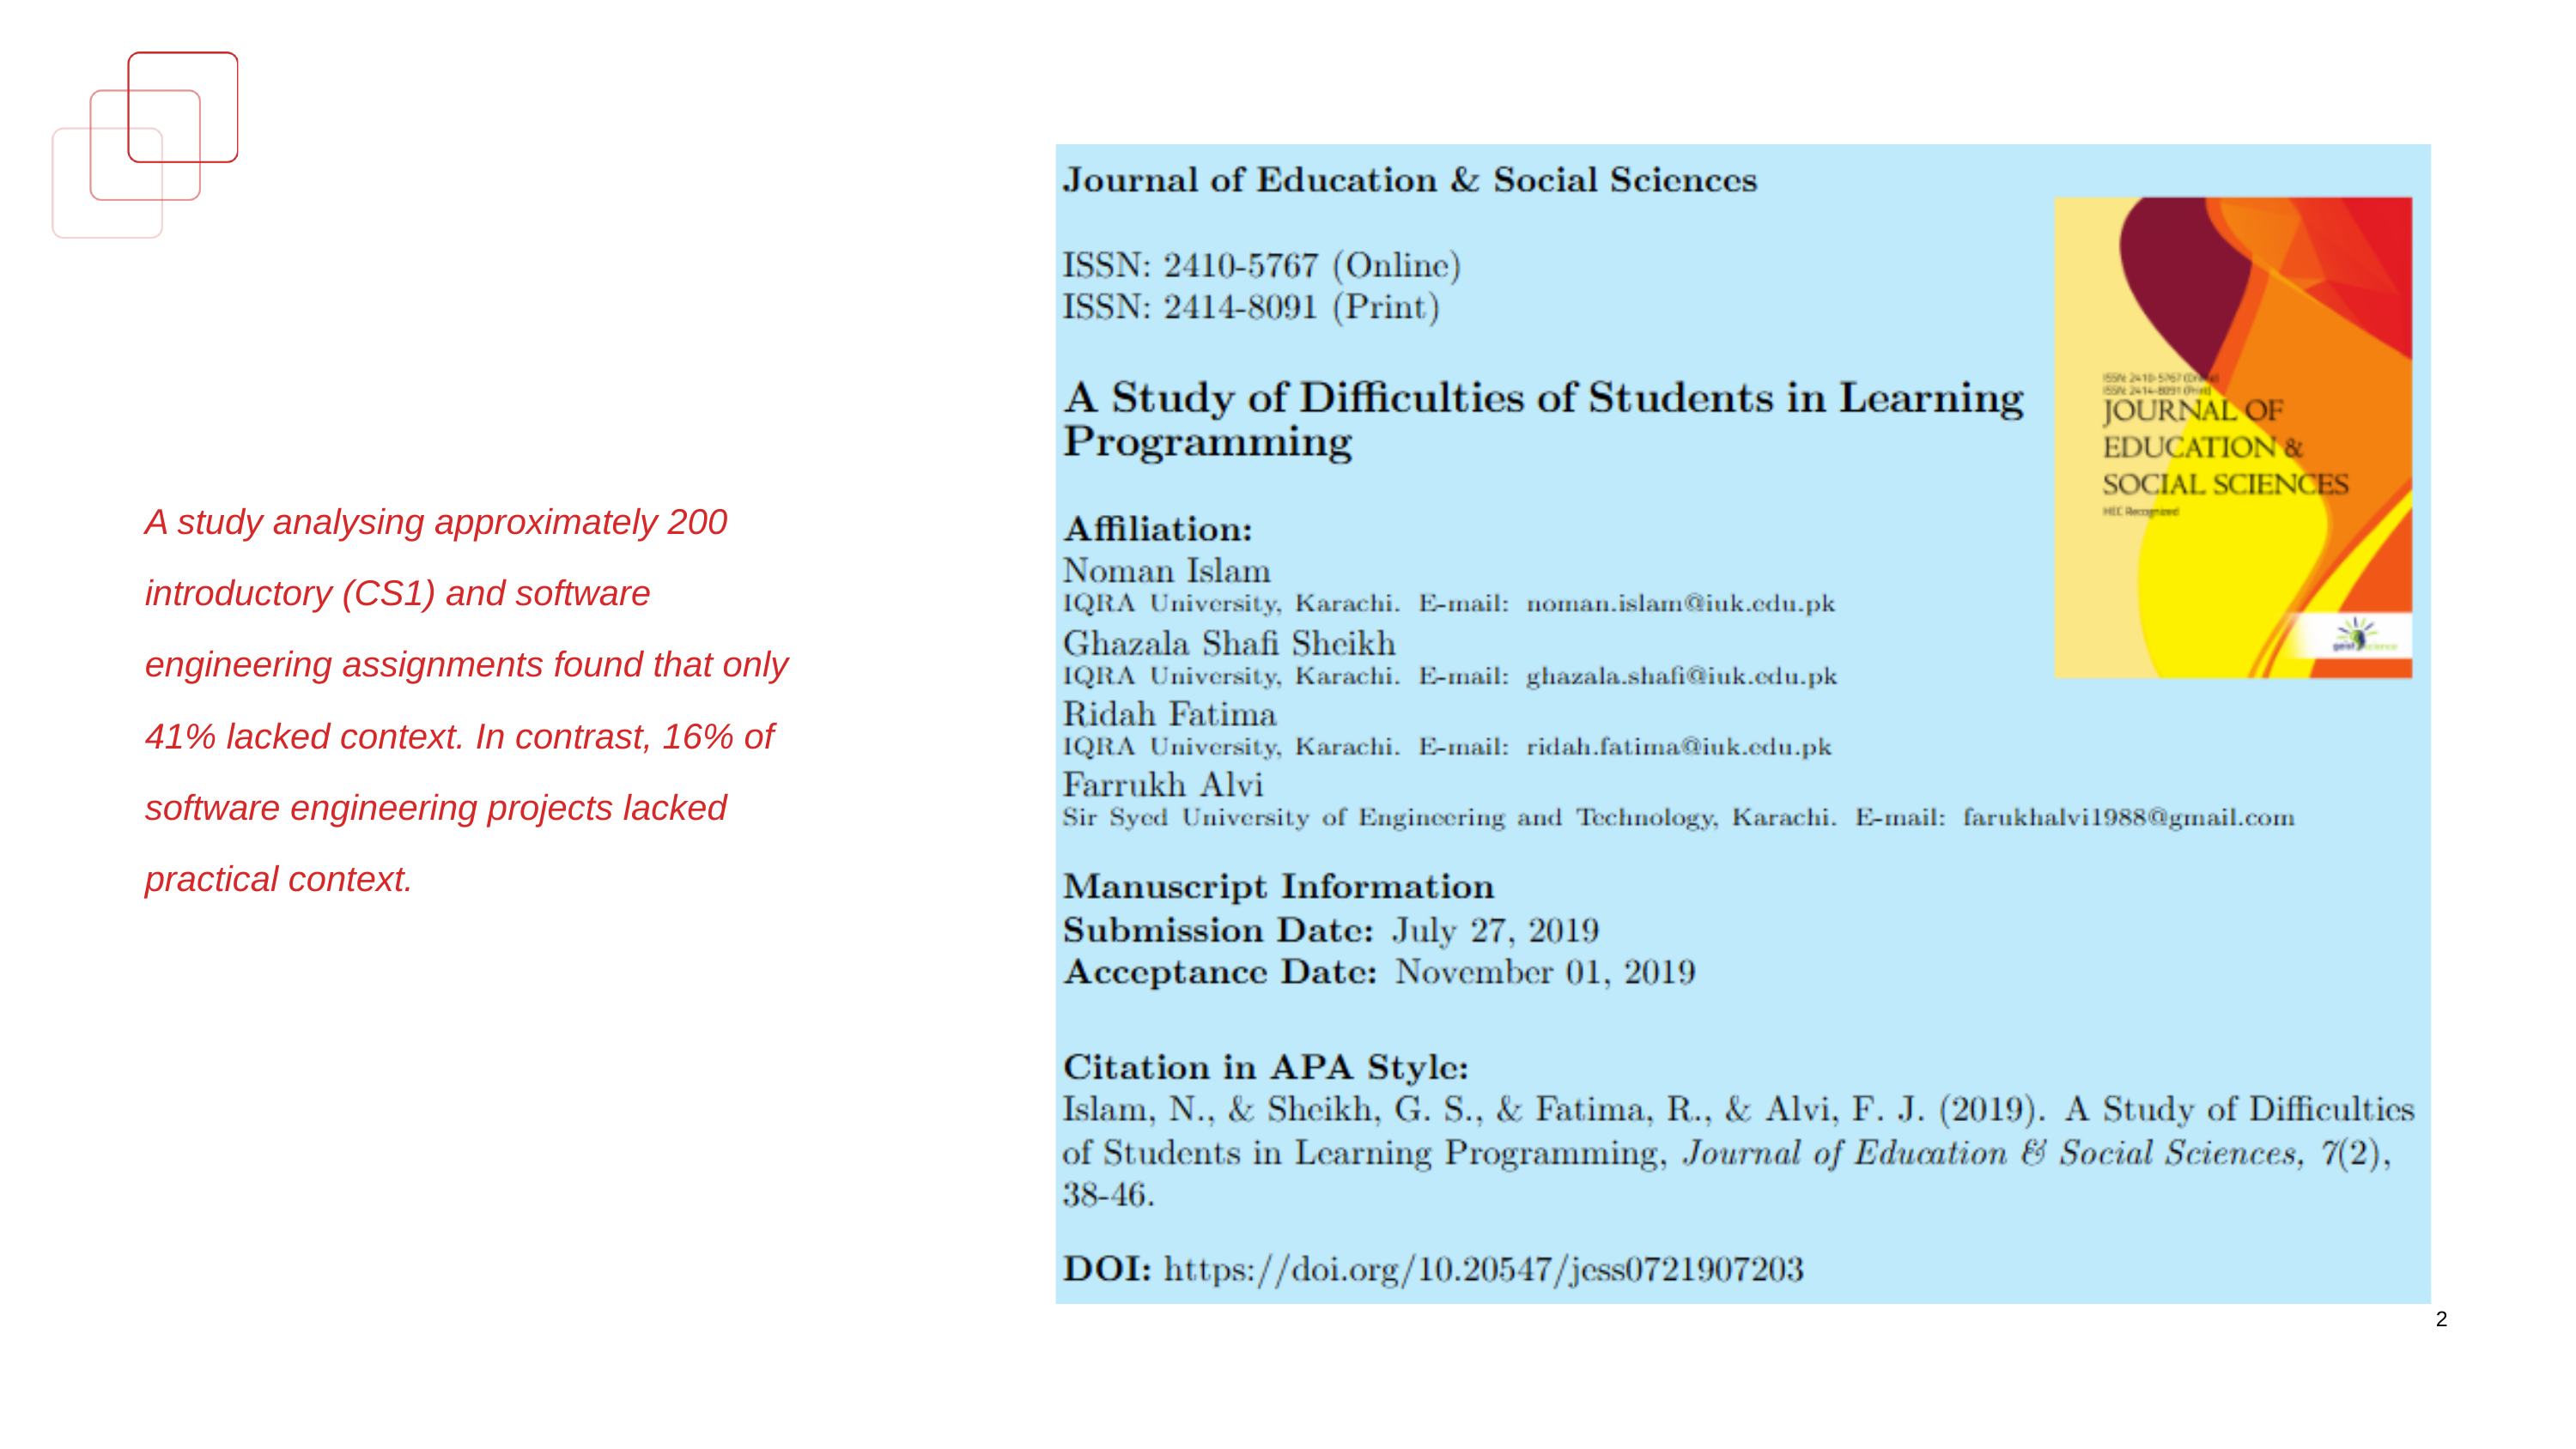

A study analysing approximately 200 introductory (CS1) and software engineering assignments found that only 41% lacked context. In contrast, 16% of software engineering projects lacked practical context.
2